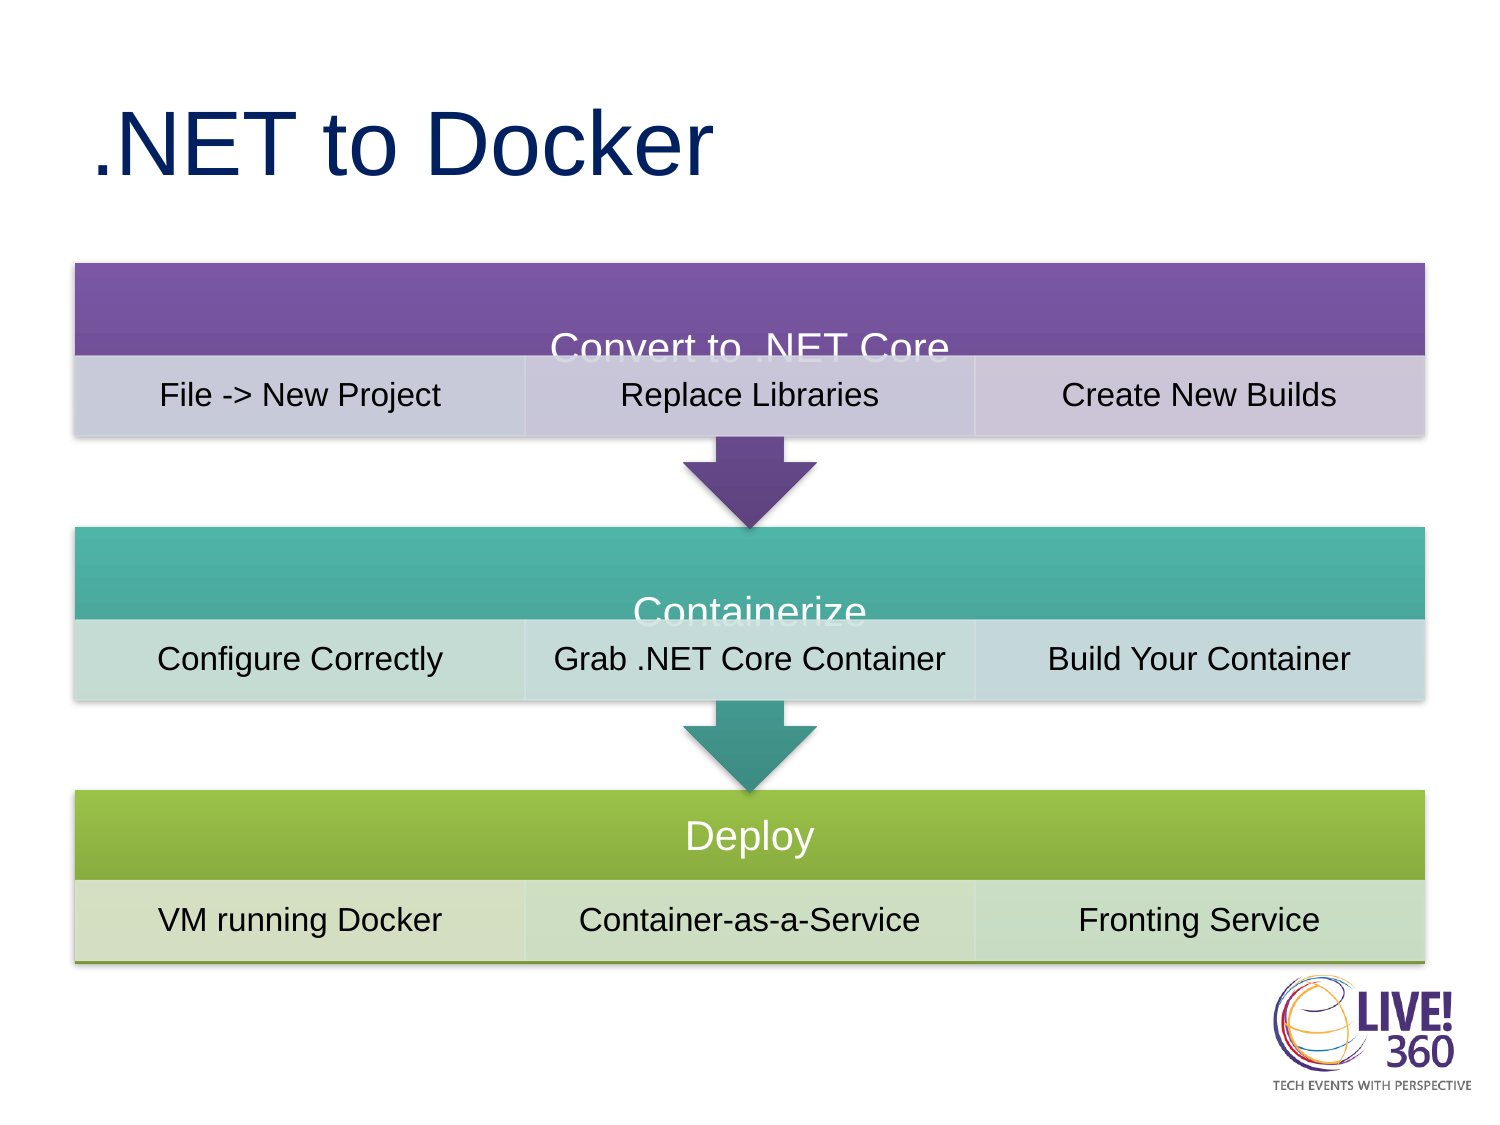

# .NET to Docker
Deploy
VM running Docker
Container-as-a-Service
Fronting Service
Containerize
Configure Correctly
Grab .NET Core Container
Build Your Container
Convert to .NET Core
File -> New Project
Replace Libraries
Create New Builds